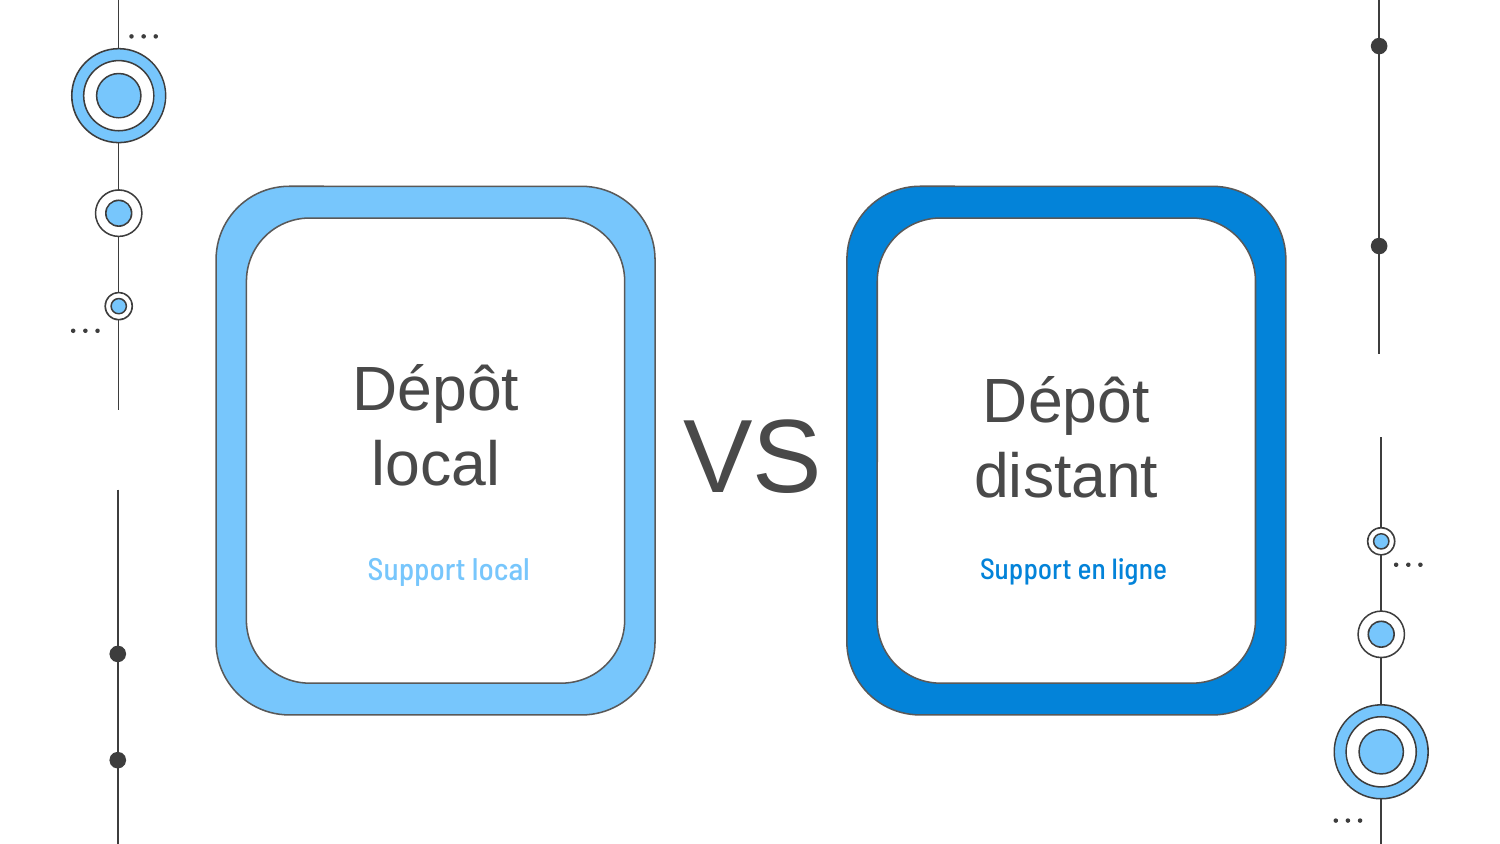

Dépôt local
Dépôt distant
VS
Support local
Support en ligne